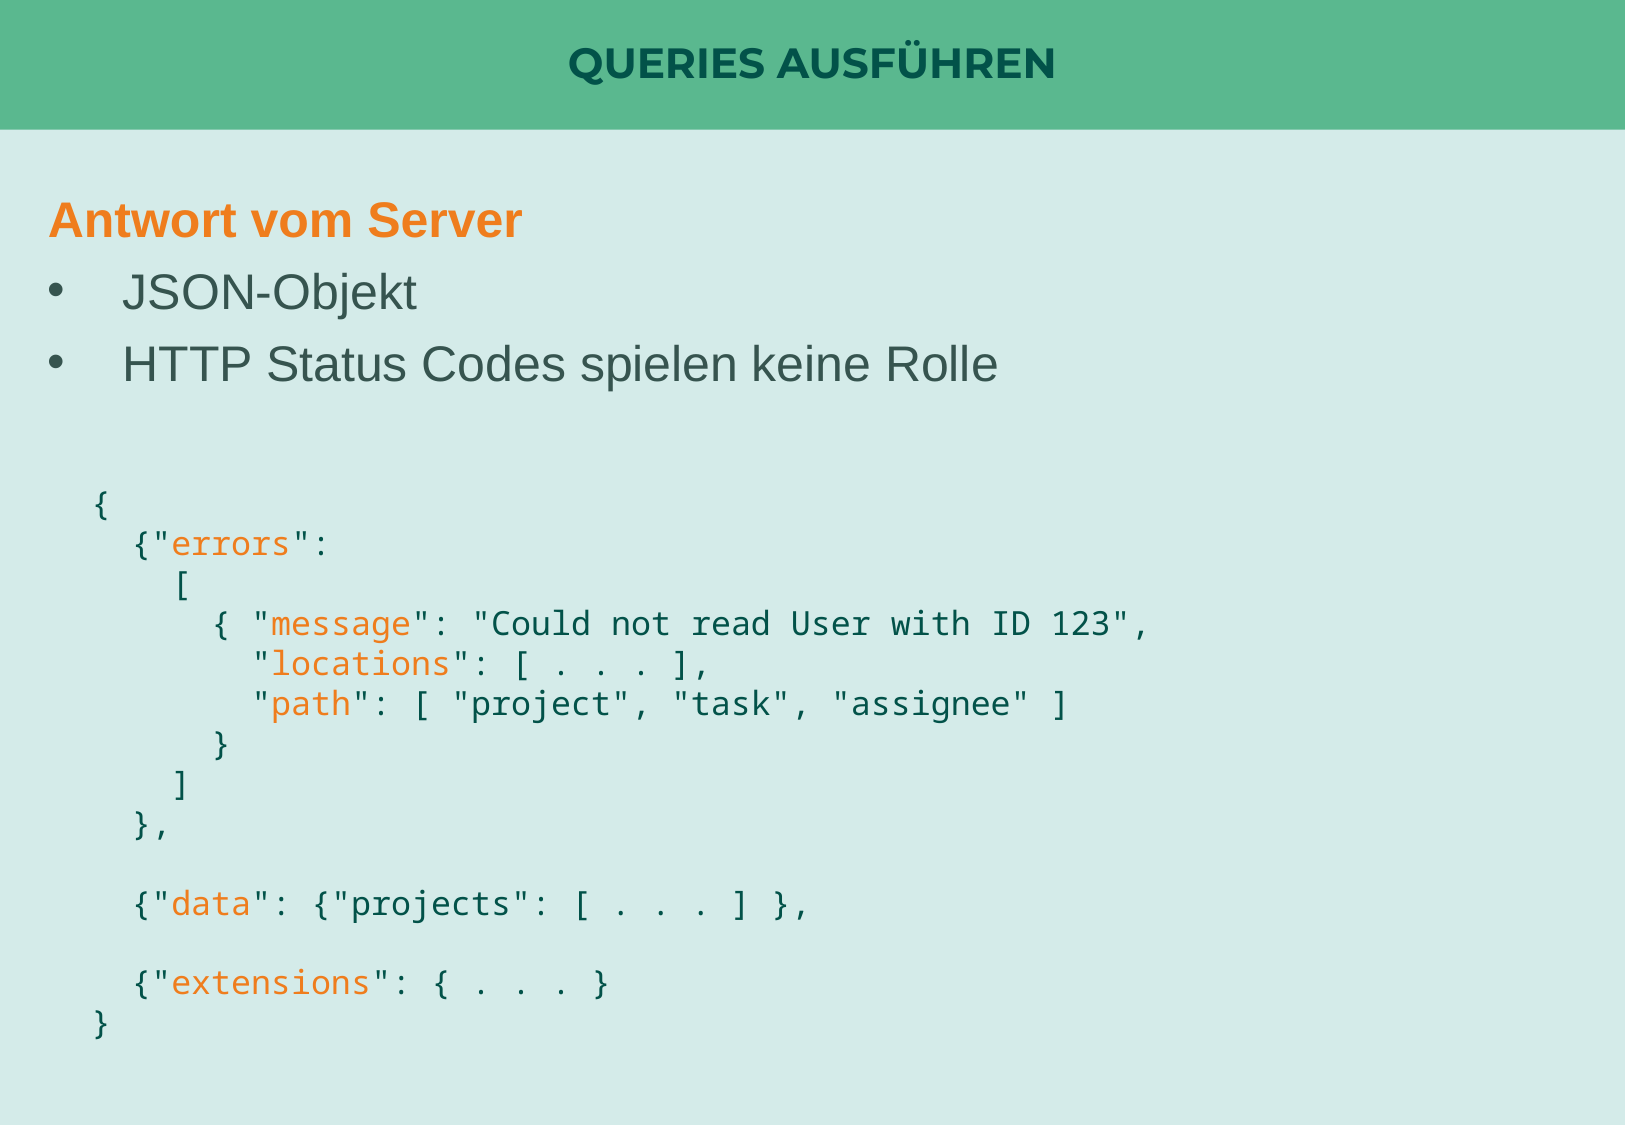

# Queries ausführen
Antwort vom Server
JSON-Objekt
HTTP Status Codes spielen keine Rolle

{
  {"errors":
    [
      { "message": "Could not read User with ID 123",
        "locations": [ . . . ],
        "path": [ "project", "task", "assignee" ]
      }
    ]
  },

  {"data": {"projects": [ . . . ] },

  {"extensions": { . . . }
}